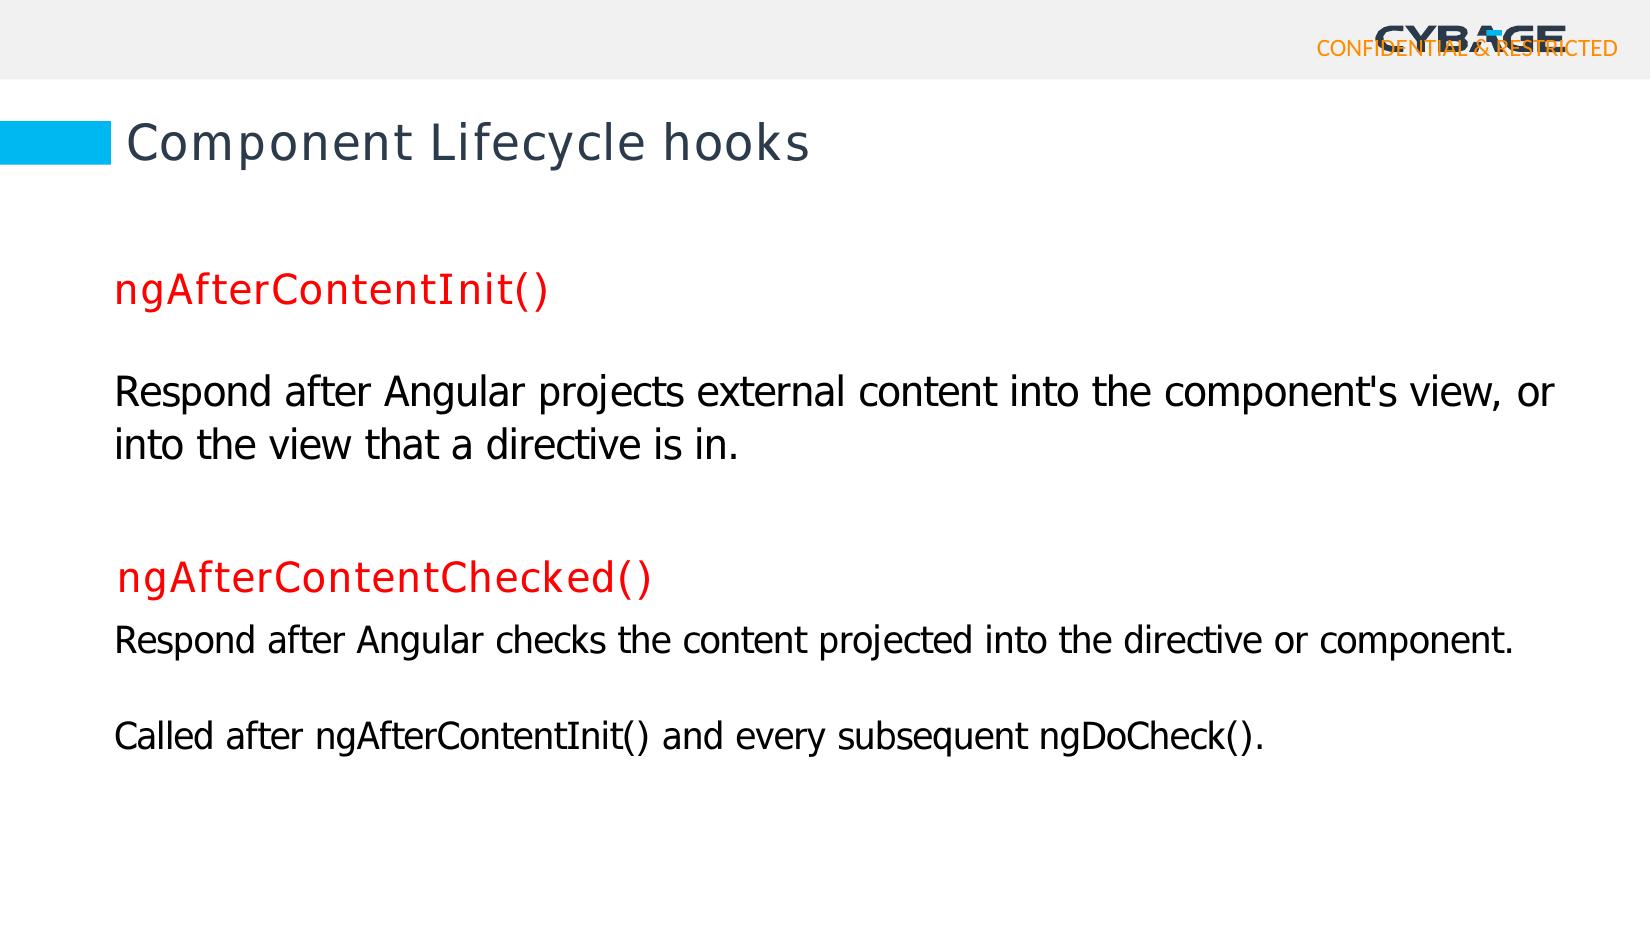

Component Lifecycle hooks

ngAfterContentInit()

Respond after Angular projects external content into the component's view, or into the view that a directive is in.

Respond after Angular checks the content projected into the directive or component.

Called after ngAfterContentInit() and every subsequent ngDoCheck().

ngAfterContentChecked()